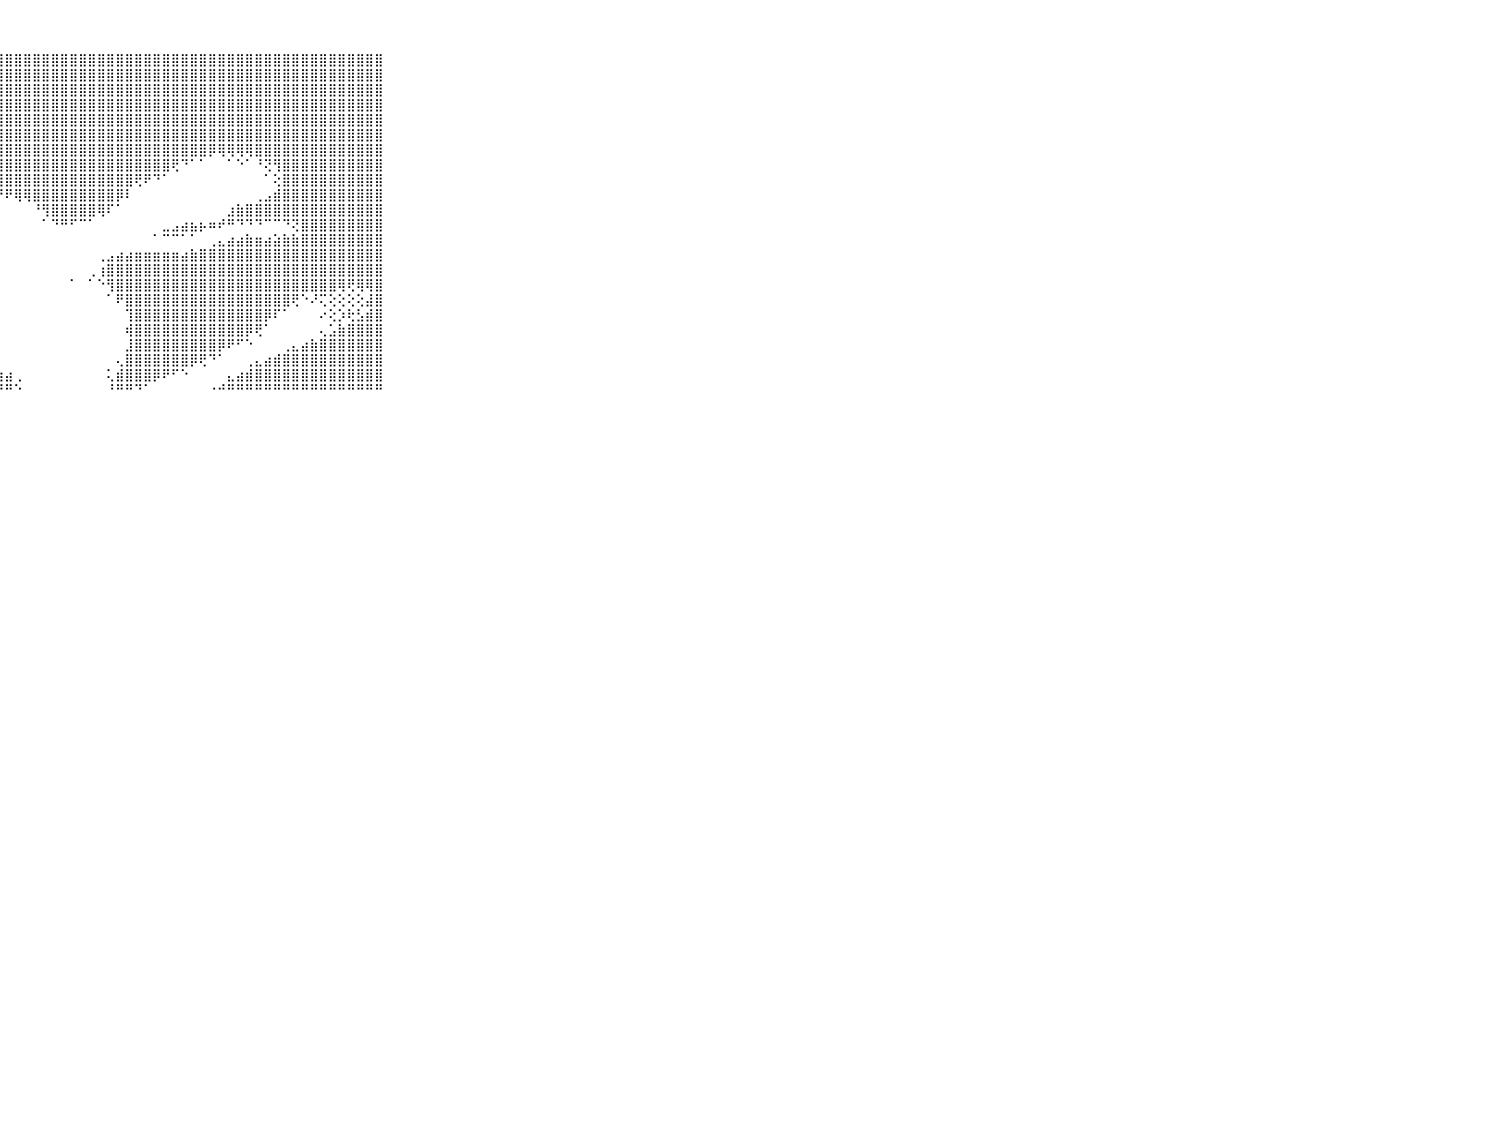

⠀⠀⠀⠀⠀⠀⠀⠀⠀⠀⠀⣿⣿⣿⣿⣿⣿⣿⣿⣿⣿⣿⣿⣿⣿⣿⣿⣿⣿⣿⣿⣿⣿⣿⣿⣿⣿⣿⣿⣿⣿⣿⣿⣿⣿⣿⣿⣿⣿⣿⣿⣿⣿⣿⣿⣿⣿⣿⣿⣿⣿⣿⣿⣿⣿⣿⣿⣿⣿⠀⠀⠀⠀⠀⠀⠀⠀⠀⠀⠀⠀
⠀⠀⠀⠀⠀⠀⠀⠀⠀⠀⠀⣿⣿⣿⣿⣿⣿⣿⣿⣿⣿⣿⣿⣿⣿⣿⣿⣿⣿⣿⣿⣿⣿⣿⣿⣿⣿⣿⣿⣿⣿⣿⣿⣿⣿⣿⣿⣿⣿⣿⣿⣿⣿⣿⣿⣿⣿⣿⣿⣿⣿⣿⣿⣿⣿⣿⣿⣿⣿⠀⠀⠀⠀⠀⠀⠀⠀⠀⠀⠀⠀
⠀⠀⠀⠀⠀⠀⠀⠀⠀⠀⠀⣿⣿⣿⣿⣿⣿⣿⣿⣿⣿⣿⣿⣿⣿⣿⣿⣿⣿⣿⣿⣿⣿⣿⣿⣿⣿⣿⣿⣿⣿⣿⣿⣿⣿⣿⣿⣿⣿⣿⣿⣿⣿⣿⣿⣿⣿⣿⣿⣿⣿⣿⣿⣿⣿⣿⣿⣿⣿⠀⠀⠀⠀⠀⠀⠀⠀⠀⠀⠀⠀
⠀⠀⠀⠀⠀⠀⠀⠀⠀⠀⠀⣿⣿⣿⣿⣿⣿⣿⣿⣿⣿⣿⣿⣿⣿⣿⣿⣿⣿⣿⣿⣿⣿⣿⣿⣿⣿⣿⣿⣿⣿⣿⣿⣿⣿⣿⣿⣿⣿⣿⣿⣿⣿⣿⣿⣿⣿⣿⣿⣿⣿⣿⣿⣿⣿⣿⣿⣿⣿⠀⠀⠀⠀⠀⠀⠀⠀⠀⠀⠀⠀
⠀⠀⠀⠀⠀⠀⠀⠀⠀⠀⠀⣿⣿⣿⣿⣿⣿⣿⣿⣿⣿⣿⣿⣿⣿⣿⣿⣿⣿⣿⣿⣿⣿⣿⣿⣿⣿⣿⣿⣿⣿⣿⣿⣿⣿⣿⣿⣿⣿⣿⣿⣿⣿⣿⣿⣿⣿⣿⣿⣿⣿⣿⣿⣿⣿⣿⣿⣿⣿⠀⠀⠀⠀⠀⠀⠀⠀⠀⠀⠀⠀
⠀⠀⠀⠀⠀⠀⠀⠀⠀⠀⠀⣿⣿⣿⣿⣿⣿⣿⣿⣿⣿⣿⣿⣿⣿⣿⣿⣿⣿⣿⣿⣿⣿⣿⣿⣿⣿⣿⣿⣿⣿⣿⣿⣿⣿⣿⣿⣿⣿⣿⣿⣿⣿⣿⣿⣿⣿⣿⣿⣿⣿⣿⣿⣿⣿⣿⣿⣿⣿⠀⠀⠀⠀⠀⠀⠀⠀⠀⠀⠀⠀
⠀⠀⠀⠀⠀⠀⠀⠀⠀⠀⠀⣿⣿⣿⣿⣿⣿⣿⣿⣿⣿⣿⣿⣿⣿⣿⣿⣿⣿⣿⣿⣿⣿⣿⣿⣿⣿⣿⣿⣿⣿⣿⣿⣿⣿⣿⣿⣿⣿⣿⡿⢿⢿⢿⢿⣿⣿⣿⣿⣿⣿⣿⣿⣿⣿⣿⣿⣿⣿⠀⠀⠀⠀⠀⠀⠀⠀⠀⠀⠀⠀
⠀⠀⠀⠀⠀⠀⠀⠀⠀⠀⠀⣿⣿⣿⣿⣿⣿⣿⣿⣿⣿⣿⣿⣿⣿⣿⣿⣿⣿⣿⣿⣿⣿⣿⣿⣿⣿⣿⣿⣿⣿⣿⣿⣿⣿⣿⢟⠙⠁⠁⠀⠀⠁⠑⠁⠘⢝⢻⣿⣿⣿⣿⣿⣿⣿⣿⣿⣿⣿⠀⠀⠀⠀⠀⠀⠀⠀⠀⠀⠀⠀
⠀⠀⠀⠀⠀⠀⠀⠀⠀⠀⠀⣿⣿⣿⣿⣿⣿⣿⣿⣿⣿⣿⣿⣿⣿⣿⣿⣿⣿⣿⣿⣿⣿⣿⣿⣿⣿⣿⣿⣿⣿⣿⢟⠟⠙⠁⠀⠀⠀⠀⠀⠀⠀⠀⠀⠀⠁⢕⣿⣿⣿⣿⣿⣿⣿⣿⣿⣿⣿⠀⠀⠀⠀⠀⠀⠀⠀⠀⠀⠀⠀
⠀⠀⠀⠀⠀⠀⠀⠀⠀⠀⠀⣿⣿⣿⣿⣿⣿⣿⣿⣿⣿⣿⣿⣿⡿⢿⠟⠟⠟⢿⢿⣿⣿⣿⣿⣿⣿⣿⣿⣿⡿⠇⠀⠀⠀⠀⠀⠀⠀⠀⠀⠀⠀⠀⠀⢀⣠⣾⣿⣿⣿⣿⣿⣿⣿⣿⣿⣿⣿⠀⠀⠀⠀⠀⠀⠀⠀⠀⠀⠀⠀
⠀⠀⠀⠀⠀⠀⠀⠀⠀⠀⠀⣿⣿⣿⣿⣿⣿⣿⣿⣿⣿⢟⠋⠁⠁⠀⠀⠀⠀⠀⠀⠘⢻⣿⣿⣿⣿⣿⢿⠏⠁⠀⠀⠀⠀⠀⠀⠀⠀⠀⠀⠀⣰⣷⣿⣿⣿⣿⣿⣿⣿⣿⣿⣿⣿⣿⣿⣿⣿⠀⠀⠀⠀⠀⠀⠀⠀⠀⠀⠀⠀
⠀⠀⠀⠀⠀⠀⠀⠀⠀⠀⠀⣿⣿⣿⣿⣿⣿⡿⠏⠑⠁⠀⠀⠀⠀⠀⠀⠀⠀⠀⠀⠀⠁⠙⠛⠋⠉⠁⠀⠀⠀⠀⠀⠀⠀⣀⣠⣴⣦⡦⠶⠞⠛⠙⠙⠙⠉⠉⠙⢝⣿⣿⣿⣿⣿⣿⣿⣿⣿⠀⠀⠀⠀⠀⠀⠀⠀⠀⠀⠀⠀
⠀⠀⠀⠀⠀⠀⠀⠀⠀⠀⠀⣿⣿⣿⣿⠟⠛⠁⠀⠀⠀⠀⠀⠀⠀⠀⠀⠀⠀⠀⠀⠀⠀⠀⠀⠀⠀⠀⠀⠀⠀⠀⠀⠀⠁⠉⠉⠁⠁⠀⢀⣄⣴⣴⣷⣶⣴⣵⣷⣷⣿⣿⣿⣿⣿⣿⣿⣿⣿⠀⠀⠀⠀⠀⠀⠀⠀⠀⠀⠀⠀
⠀⠀⠀⠀⠀⠀⠀⠀⠀⠀⠀⣿⡿⠏⠁⠀⠀⠀⠀⠀⠀⠀⠀⠀⠀⠀⠀⠀⠀⠀⠀⠀⠀⠀⠀⠀⠀⠀⢀⣠⣴⣴⣶⣶⣶⣶⣶⣴⣷⣿⣿⣿⣿⣿⣿⣿⣿⣿⣿⣿⣿⣿⣿⣿⣿⣿⣿⣿⣿⠀⠀⠀⠀⠀⠀⠀⠀⠀⠀⠀⠀
⠀⠀⠀⠀⠀⠀⠀⠀⠀⠀⠀⠙⠀⠀⠀⠀⠀⠀⠀⠀⠀⠀⠀⠀⠀⠀⠀⠀⠀⠀⠀⠀⠀⠀⠀⠀⠀⢀⢰⣿⣿⣿⣿⣿⣿⣿⣿⣿⣿⣿⣿⣿⣿⣿⣿⣿⣿⣿⣿⣿⣿⣿⣿⣿⣿⣿⣿⣿⣿⠀⠀⠀⠀⠀⠀⠀⠀⠀⠀⠀⠀
⠀⠀⠀⠀⠀⠀⠀⠀⠀⠀⠀⠀⠀⠀⠀⠀⠀⠀⠀⠀⠀⠀⠀⠀⠀⠀⠀⠀⠀⠀⠀⠀⠀⠀⠀⠁⠀⠁⠑⢻⣿⣿⣿⣿⣿⣿⣿⣿⣿⣿⣿⣿⣿⣿⣿⣿⣿⣿⣿⣿⣿⣿⣿⣿⢿⢟⢿⢿⣿⠀⠀⠀⠀⠀⠀⠀⠀⠀⠀⠀⠀
⠀⠀⠀⠀⠀⠀⠀⠀⠀⠀⠀⠀⠀⠀⠀⠀⠀⠀⠀⠀⠀⠀⠀⠀⠀⠀⠀⠀⠀⠀⠀⠀⠀⠀⠀⠀⠀⠀⠀⠁⠟⣿⣿⣿⣿⣿⣿⣿⣿⣿⣿⣿⣿⣿⣿⣿⣿⣿⣿⢟⠑⠜⢍⢕⢕⢕⢕⣼⣿⠀⠀⠀⠀⠀⠀⠀⠀⠀⠀⠀⠀
⠀⠀⠀⠀⠀⠀⠀⠀⠀⠀⠀⠀⠀⠀⠀⠀⠀⠀⠀⠀⠀⠀⠀⠀⠀⠀⠀⠀⠀⠀⠀⠀⠀⠀⠀⠀⠀⠀⠀⠀⠀⢹⣿⣿⣿⣿⣿⣿⣿⣿⣿⣿⣿⣿⣿⣿⡿⠏⠁⠀⠀⠀⠔⢕⡱⢗⣣⣾⣿⠀⠀⠀⠀⠀⠀⠀⠀⠀⠀⠀⠀
⠀⠀⠀⠀⠀⠀⠀⠀⠀⠀⠀⠀⠀⠀⠀⠀⠀⠀⠀⠀⠀⠀⠀⠀⠀⠀⠀⠀⠀⠀⠀⠀⠀⠀⠀⠀⠀⠀⠀⠀⠀⢾⣿⣿⣿⣿⣿⣿⣿⣿⣿⣿⣿⣿⡿⢟⠁⠀⠀⠀⠀⠀⢄⣡⣷⣿⣿⣿⣿⠀⠀⠀⠀⠀⠀⠀⠀⠀⠀⠀⠀
⠀⠀⠀⠀⠀⠀⠀⠀⠀⠀⠀⠀⠀⠀⠀⠀⠀⠀⠀⠀⠀⠀⠀⠀⠀⠀⠀⠀⠀⠀⠀⠀⠀⠀⠀⠀⠀⠀⠀⠀⠀⣸⣿⣿⣿⣿⣿⣿⣿⣿⣿⡿⠟⠋⠑⠀⠀⠀⢀⣄⣴⣷⣿⣿⣿⣿⣿⣿⣿⠀⠀⠀⠀⠀⠀⠀⠀⠀⠀⠀⠀
⠀⠀⠀⠀⠀⠀⠀⠀⠀⠀⠀⠀⠀⠀⠀⠀⠀⠀⠀⠀⠀⠀⠀⠀⠀⠀⠀⠀⠀⠀⠀⠀⠀⠀⠀⠀⠀⠀⠀⠀⢄⣿⣿⣿⣿⣿⣿⣿⡿⢟⠙⠁⠀⠀⢀⣄⣴⣾⣿⣿⣿⣿⣿⣿⣿⣿⣿⣿⣿⠀⠀⠀⠀⠀⠀⠀⠀⠀⠀⠀⠀
⠀⠀⠀⠀⠀⠀⠀⠀⠀⠀⠀⠀⠀⠀⠀⠀⠀⠀⠀⠀⠀⠀⢀⣴⣶⣷⣷⣷⣴⢀⠀⠀⠀⠀⠀⠀⠀⠀⠀⢅⣾⣿⣿⣿⡿⠟⠋⠑⠀⠀⠀⠀⣄⣴⣾⣿⣿⣿⣿⣿⣿⣿⣿⣿⣿⣿⣿⣿⣿⠀⠀⠀⠀⠀⠀⠀⠀⠀⠀⠀⠀
⠀⠀⠀⠀⠀⠀⠀⠀⠀⠀⠀⠀⠀⠀⠀⠀⠀⠀⠀⠀⠀⠓⠛⠛⠛⠛⠛⠛⠛⠑⠀⠀⠀⠀⠀⠀⠀⠀⠀⠘⠛⠛⠙⠁⠀⠀⠀⠀⠀⠀⠐⠚⠛⠛⠛⠛⠛⠛⠛⠛⠛⠛⠛⠛⠛⠛⠛⠛⠛⠀⠀⠀⠀⠀⠀⠀⠀⠀⠀⠀⠀